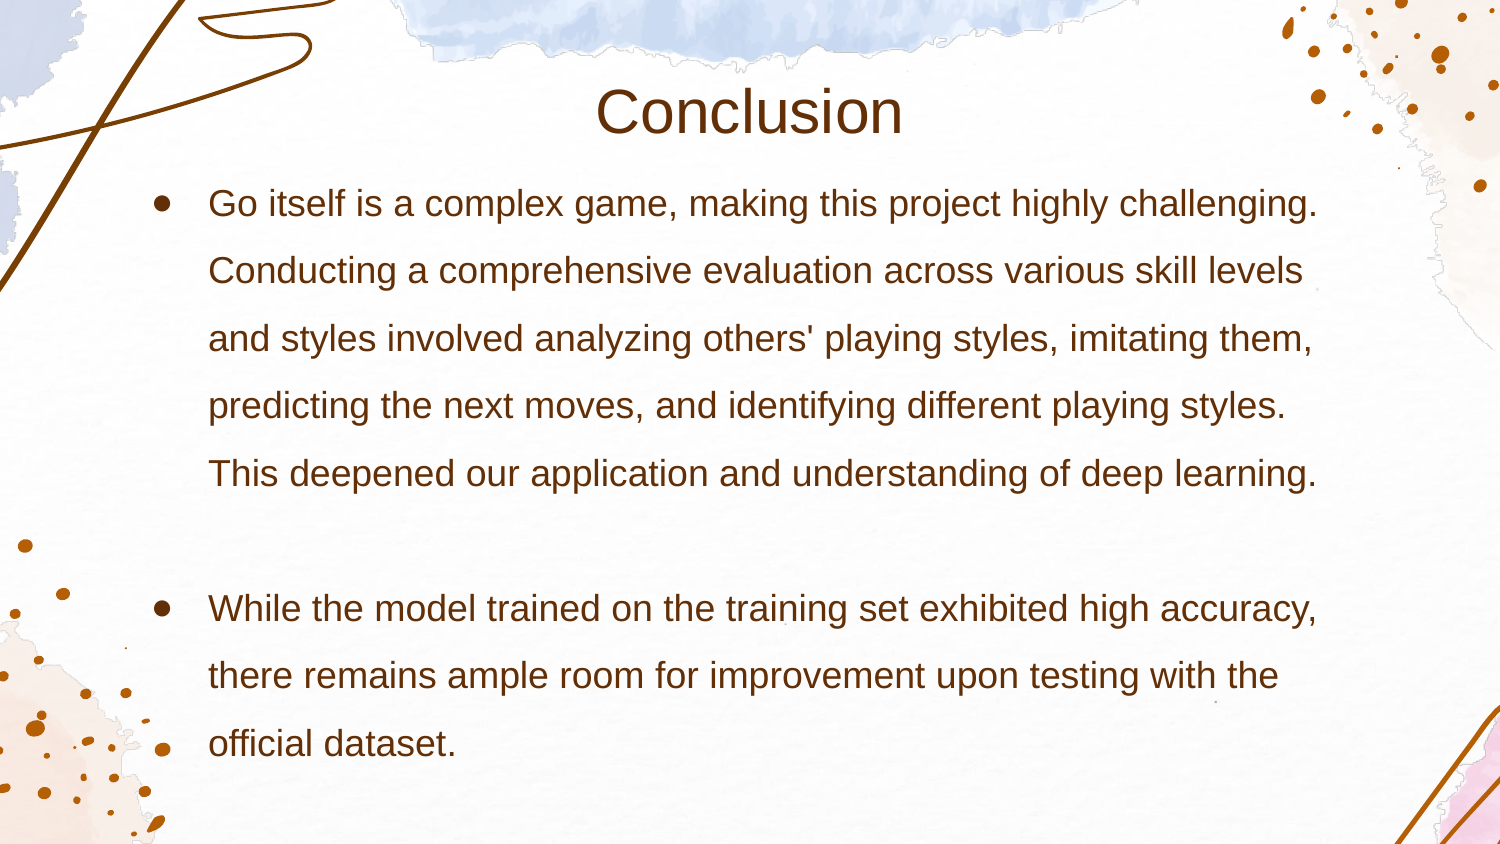

# Conclusion
Go itself is a complex game, making this project highly challenging. Conducting a comprehensive evaluation across various skill levels and styles involved analyzing others' playing styles, imitating them, predicting the next moves, and identifying different playing styles. This deepened our application and understanding of deep learning.

While the model trained on the training set exhibited high accuracy, there remains ample room for improvement upon testing with the official dataset.